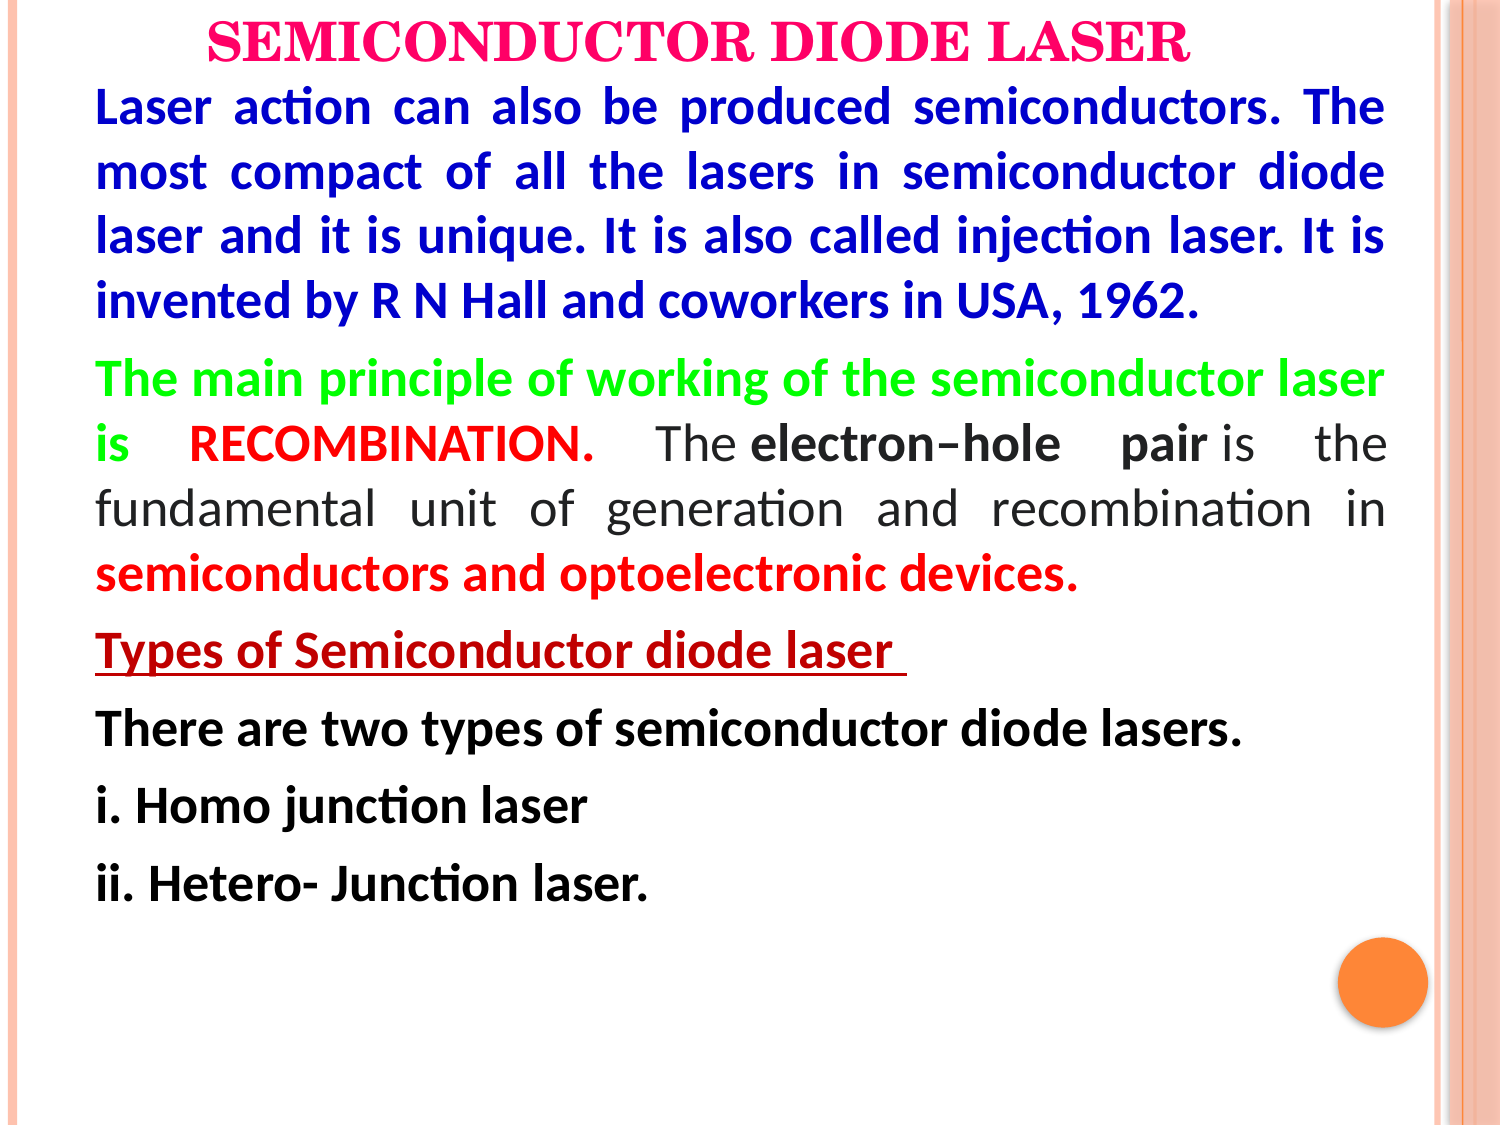

# Semiconductor diode laser
Laser action can also be produced semiconductors. The most compact of all the lasers in semiconductor diode laser and it is unique. It is also called injection laser. It is invented by R N Hall and coworkers in USA, 1962.
The main principle of working of the semiconductor laser is RECOMBINATION. The electron–hole pair is the fundamental unit of generation and recombination in semiconductors and optoelectronic devices.
Types of Semiconductor diode laser
There are two types of semiconductor diode lasers.
i. Homo junction laser
ii. Hetero- Junction laser.